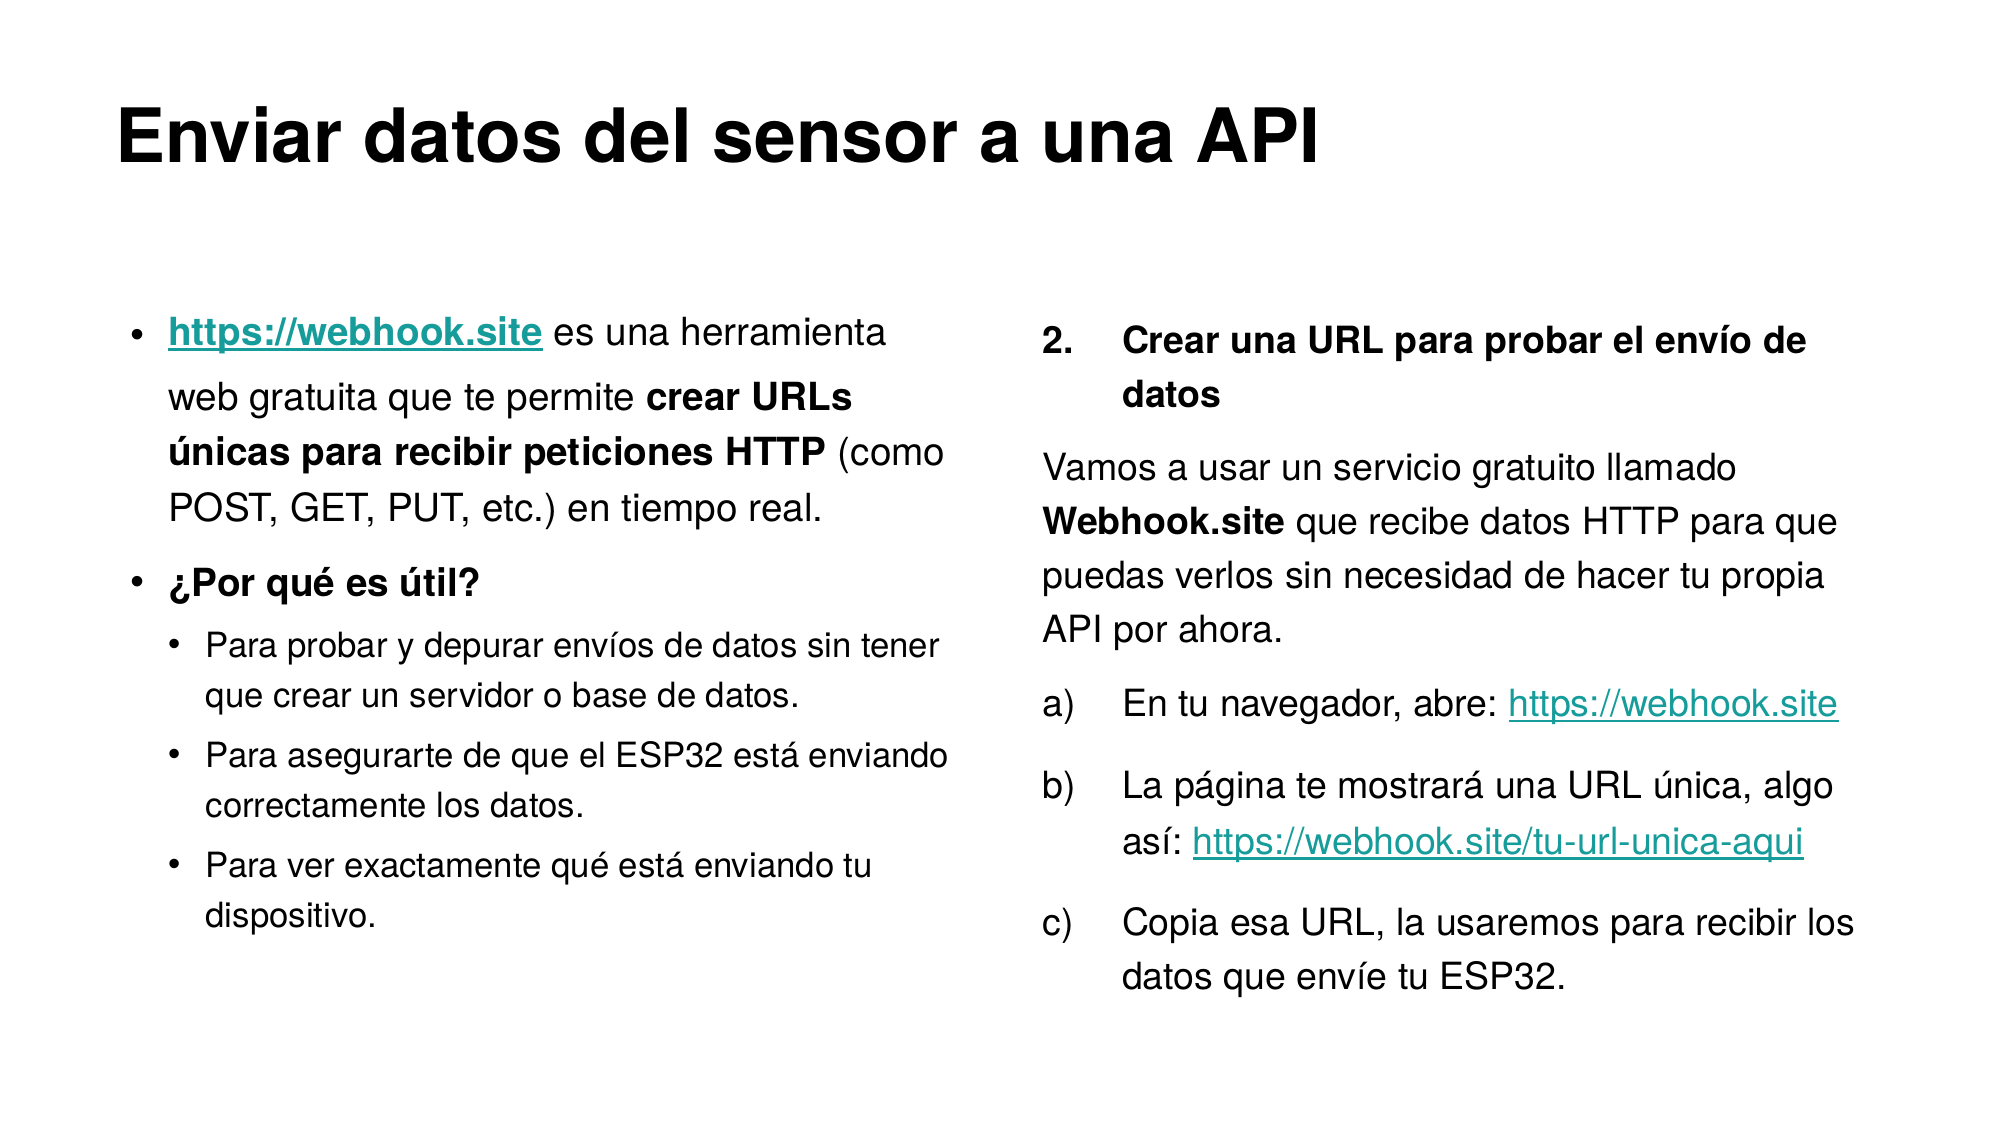

# Enviar datos del sensor a una API
https://webhook.site es una herramienta web gratuita que te permite crear URLs únicas para recibir peticiones HTTP (como POST, GET, PUT, etc.) en tiempo real.
¿Por qué es útil?
Para probar y depurar envíos de datos sin tener que crear un servidor o base de datos.
Para asegurarte de que el ESP32 está enviando correctamente los datos.
Para ver exactamente qué está enviando tu dispositivo.
Crear una URL para probar el envío de datos
Vamos a usar un servicio gratuito llamado Webhook.site que recibe datos HTTP para que puedas verlos sin necesidad de hacer tu propia API por ahora.
En tu navegador, abre: https://webhook.site
La página te mostrará una URL única, algo así: https://webhook.site/tu-url-unica-aqui
Copia esa URL, la usaremos para recibir los datos que envíe tu ESP32.